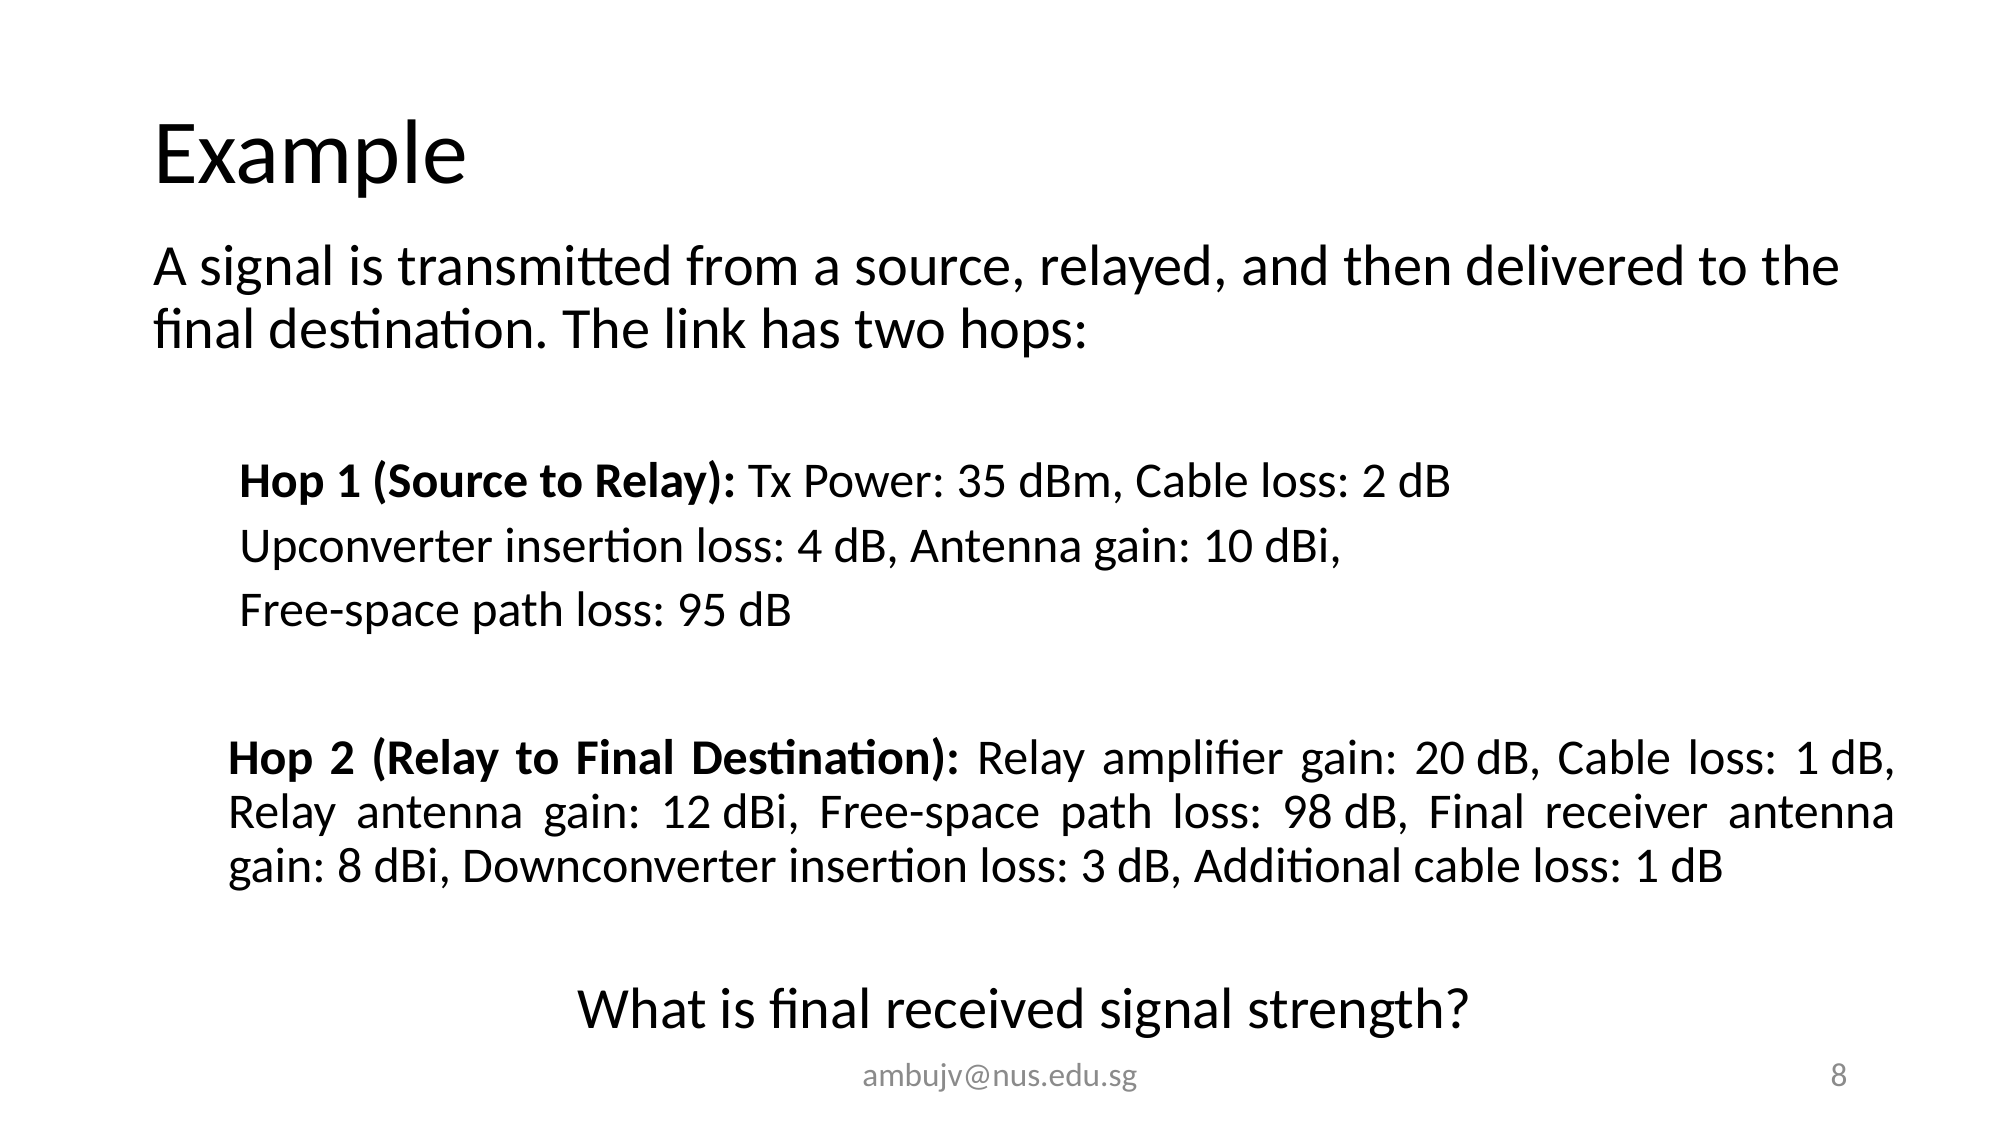

# Example
A signal is transmitted from a source, relayed, and then delivered to the final destination. The link has two hops:

 Hop 1 (Source to Relay): Tx Power: 35 dBm, Cable loss: 2 dB
 Upconverter insertion loss: 4 dB, Antenna gain: 10 dBi,
 Free-space path loss: 95 dB

Hop 2 (Relay to Final Destination): Relay amplifier gain: 20 dB, Cable loss: 1 dB, Relay antenna gain: 12 dBi, Free-space path loss: 98 dB, Final receiver antenna gain: 8 dBi, Downconverter insertion loss: 3 dB, Additional cable loss: 1 dB

What is final received signal strength?

ambujv@nus.edu.sg
8